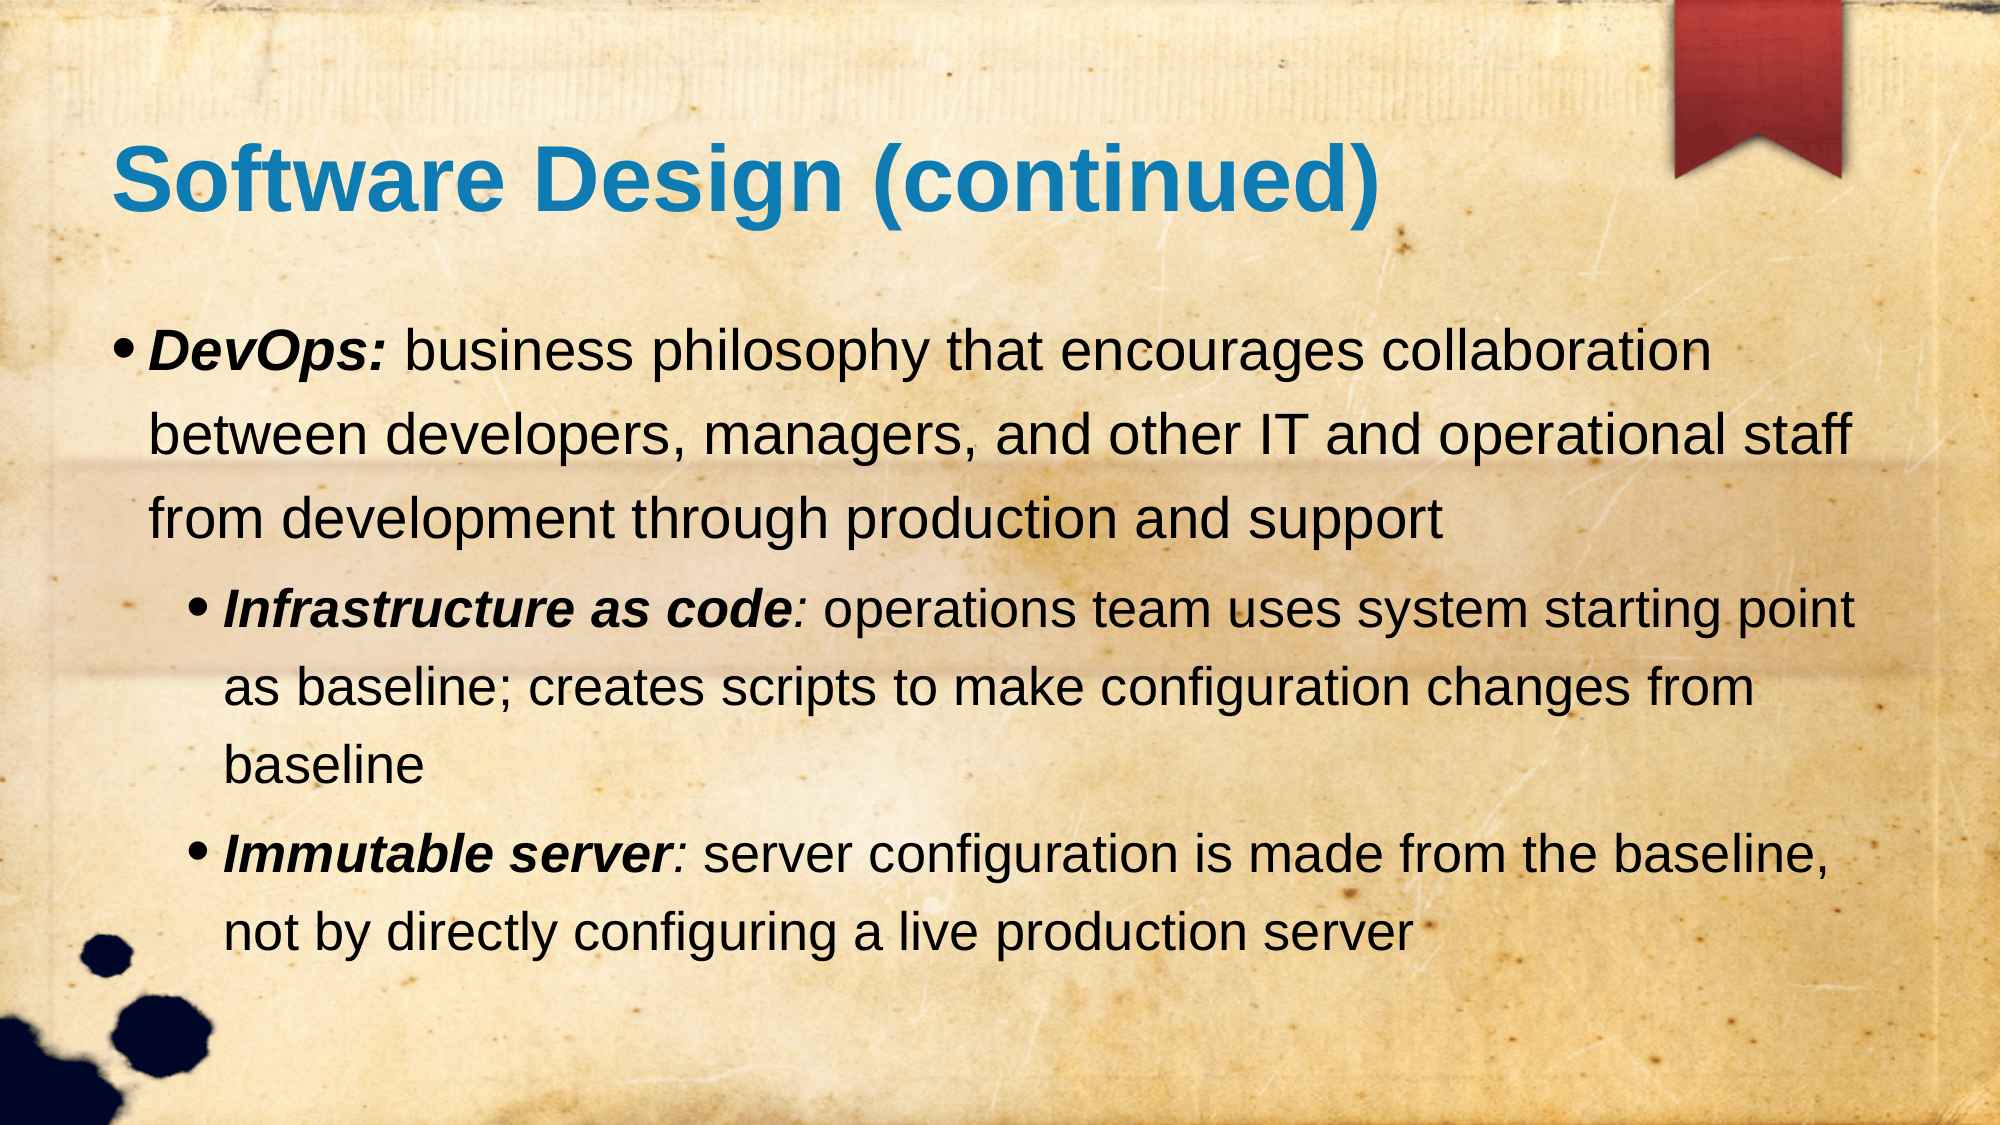

Software Design (continued)
DevOps: business philosophy that encourages collaboration between developers, managers, and other IT and operational staff from development through production and support
Infrastructure as code: operations team uses system starting point as baseline; creates scripts to make configuration changes from baseline
Immutable server: server configuration is made from the baseline, not by directly configuring a live production server